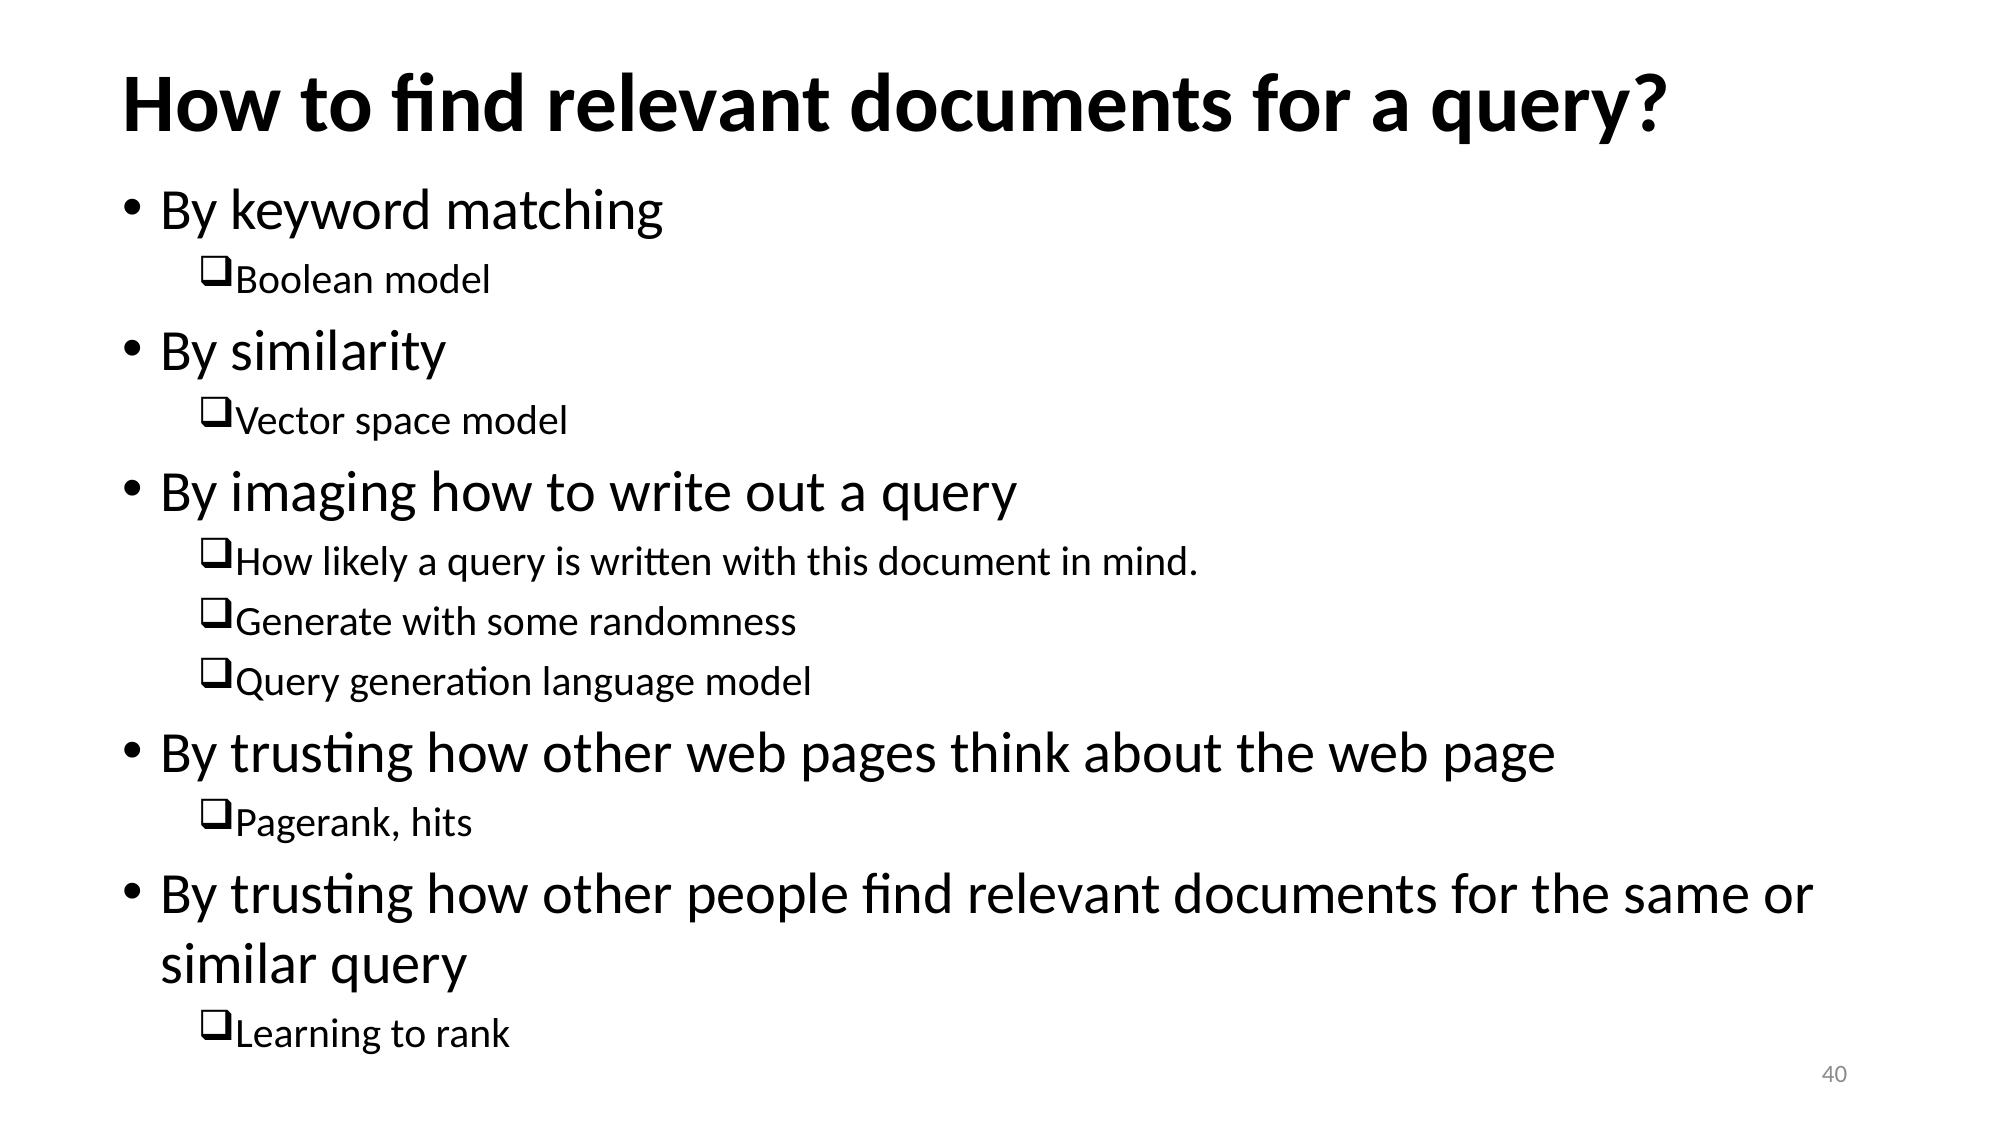

# How to find relevant documents for a query?
By keyword matching
Boolean model
By similarity
Vector space model
By imaging how to write out a query
How likely a query is written with this document in mind.
Generate with some randomness
Query generation language model
By trusting how other web pages think about the web page
Pagerank, hits
By trusting how other people find relevant documents for the same or similar query
Learning to rank
40